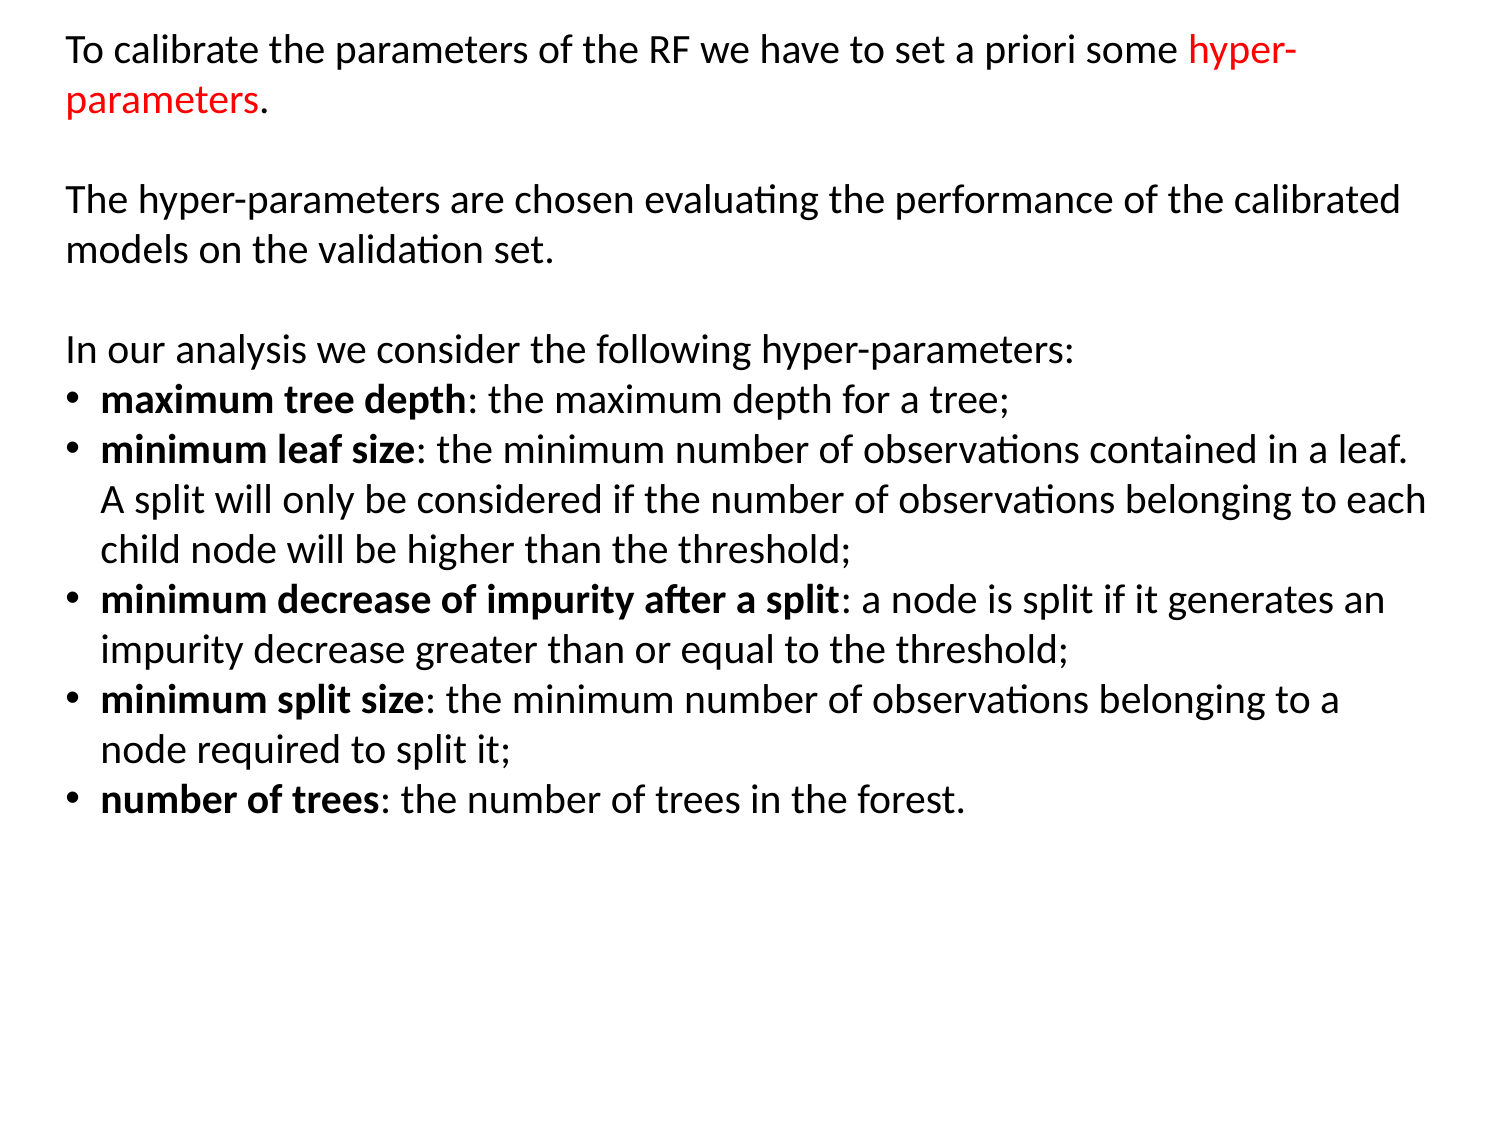

To calibrate the parameters of the RF we have to set a priori some hyper-parameters.

The hyper-parameters are chosen evaluating the performance of the calibrated models on the validation set.

In our analysis we consider the following hyper-parameters:
maximum tree depth: the maximum depth for a tree;
minimum leaf size: the minimum number of observations contained in a leaf. A split will only be considered if the number of observations belonging to each child node will be higher than the threshold;
minimum decrease of impurity after a split: a node is split if it generates an impurity decrease greater than or equal to the threshold;
minimum split size: the minimum number of observations belonging to a node required to split it;
number of trees: the number of trees in the forest.